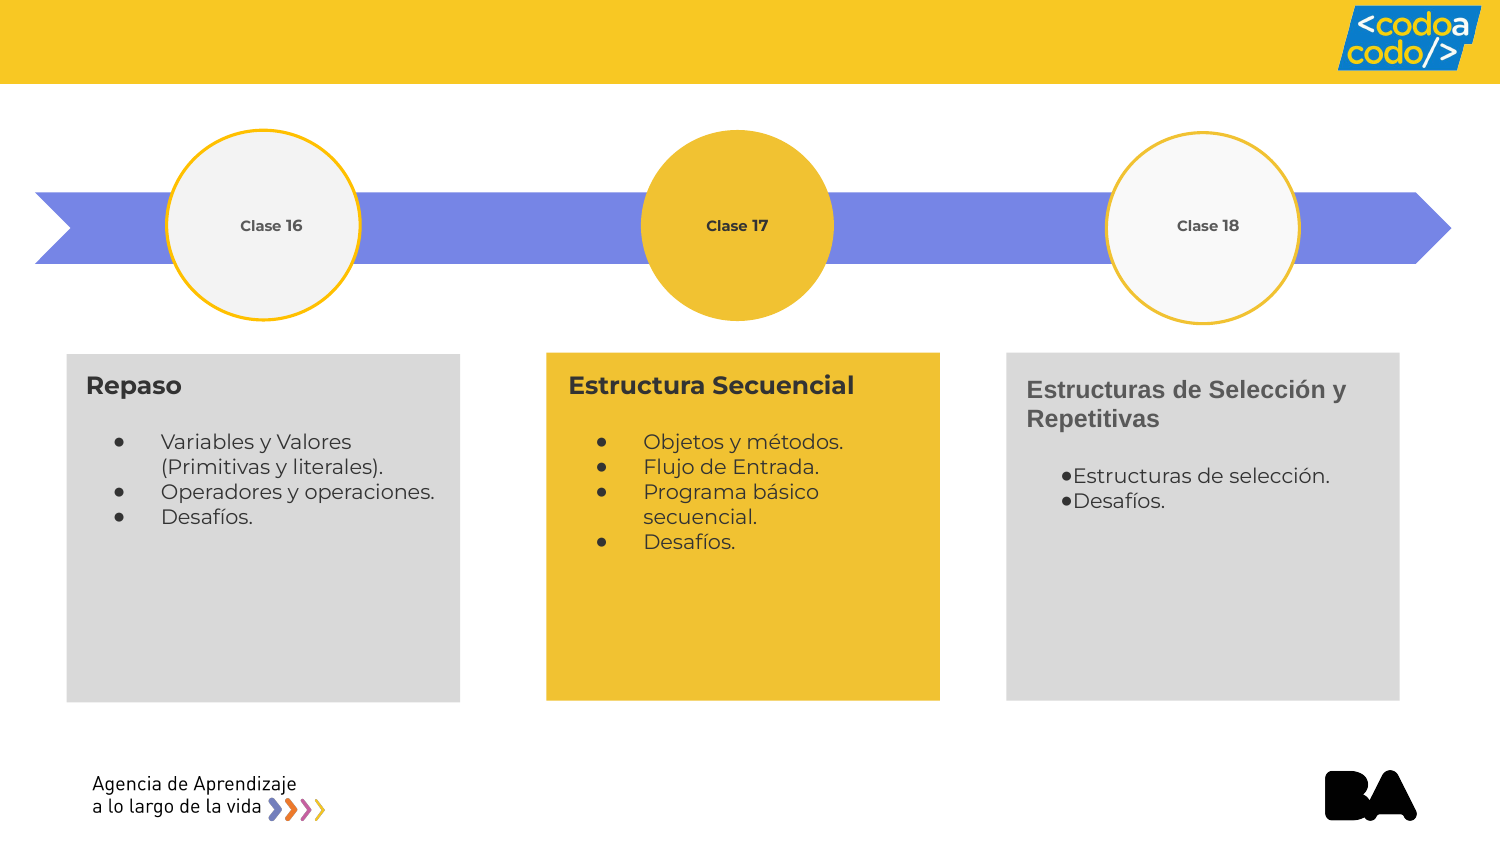

Clase 06
Clase 16
Clase 17
Clase 18

Repaso

Variables y Valores (Primitivas y literales).
Operadores y operaciones.
Desafíos.

Estructura Secuencial

Objetos y métodos.
Flujo de Entrada.
Programa básico secuencial.
Desafíos.

Estructuras de Selección y Repetitivas

Estructuras de selección.
Desafíos.